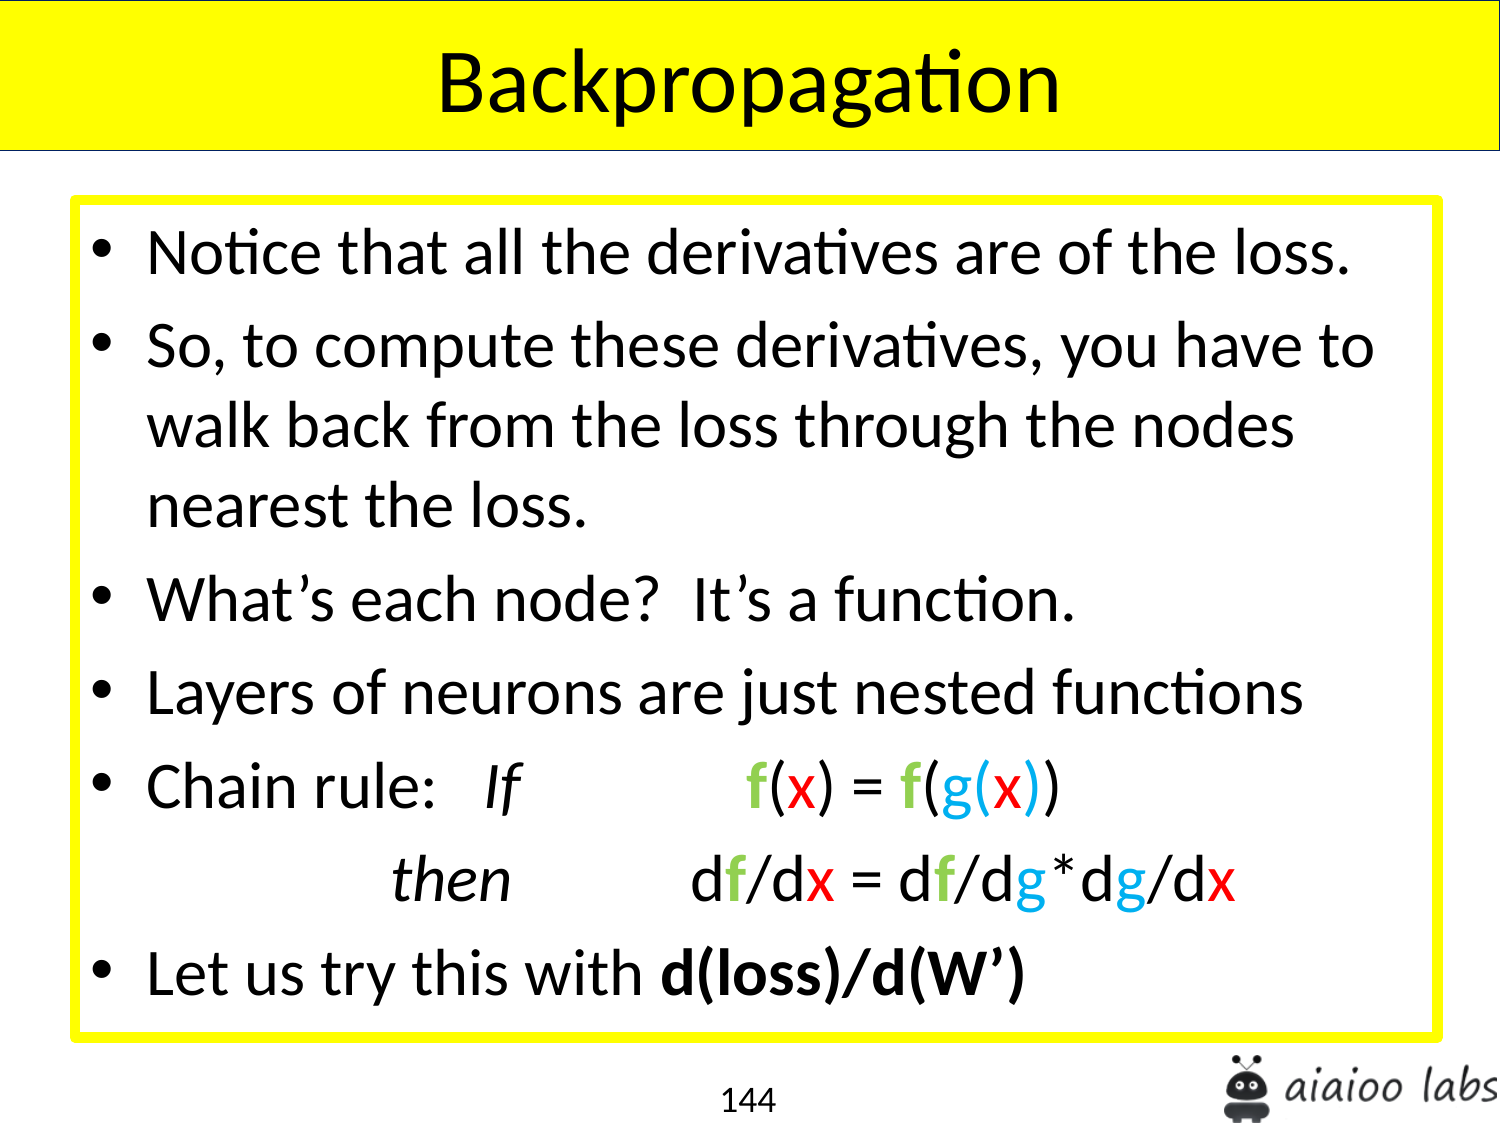

Backpropagation
Notice that all the derivatives are of the loss.
So, to compute these derivatives, you have to walk back from the loss through the nodes nearest the loss.
What’s each node?  It’s a function.
Layers of neurons are just nested functions
Chain rule:   If 		f(x) = f(g(x))
		then 		df/dx = df/dg*dg/dx
Let us try this with d(loss)/d(W’)